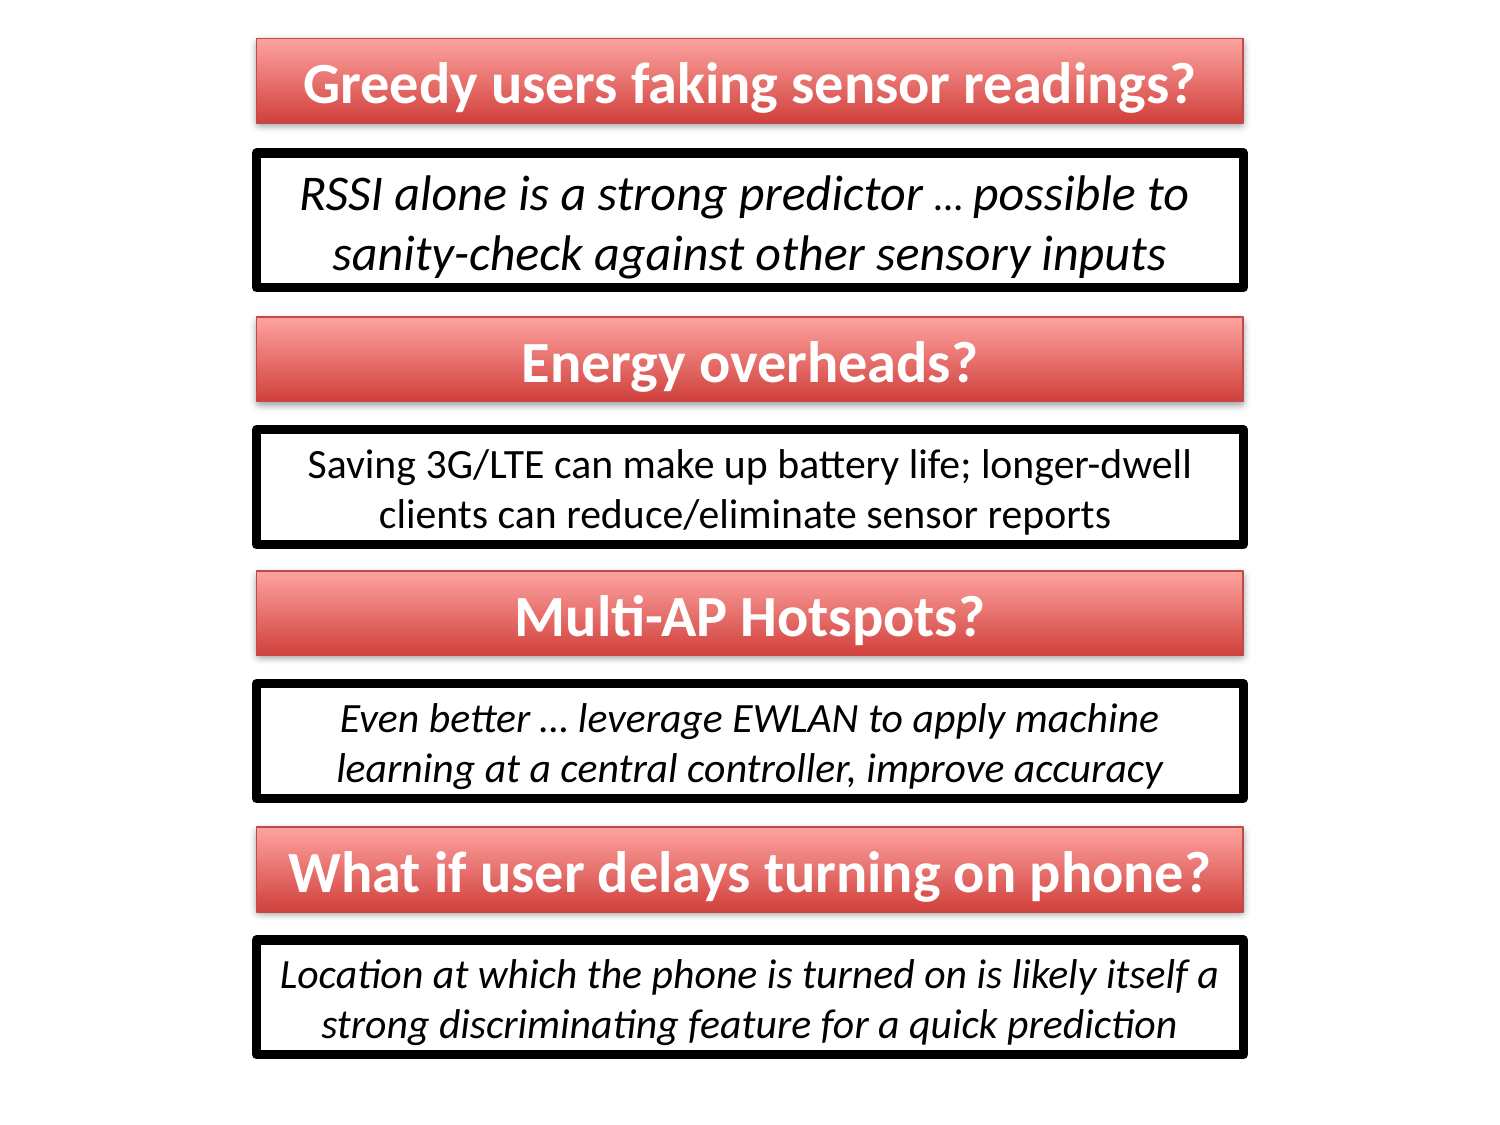

Greedy users faking sensor readings?
RSSI alone is a strong predictor … possible to
sanity-check against other sensory inputs
Energy overheads?
Saving 3G/LTE can make up battery life; longer-dwell clients can reduce/eliminate sensor reports
Multi-AP Hotspots?
Even better … leverage EWLAN to apply machine learning at a central controller, improve accuracy
What if user delays turning on phone?
Location at which the phone is turned on is likely itself a strong discriminating feature for a quick prediction